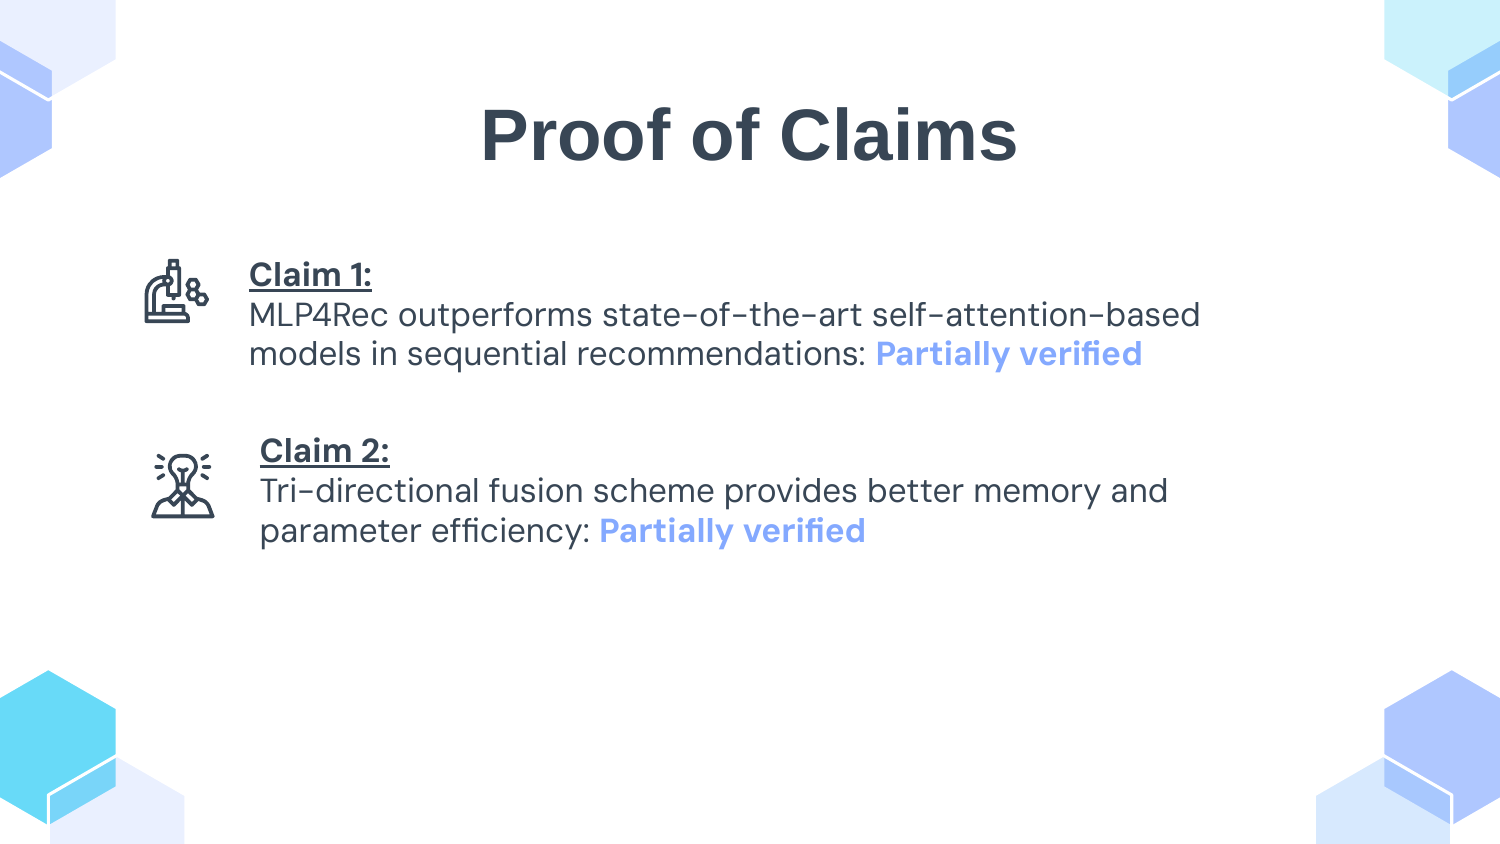

# Proof of Claims
Claim 1:
MLP4Rec outperforms state-of-the-art self-attention-based models in sequential recommendations: Partially verified

Claim 2:
Tri-directional fusion scheme provides better memory and parameter efficiency: Partially verified